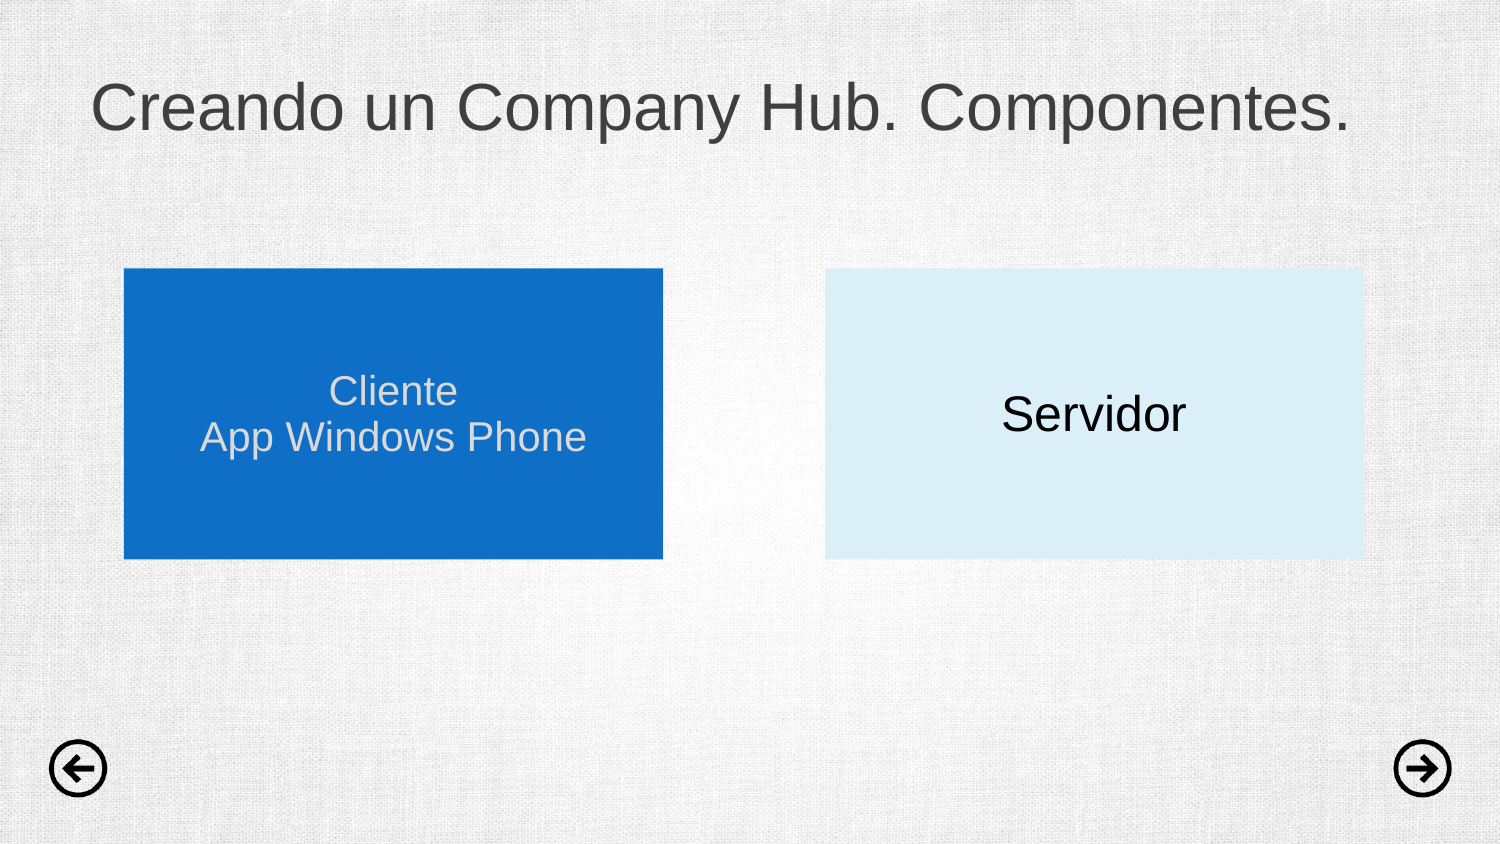

# Creando un Company Hub. Componentes.
Cliente
App Windows Phone
Servidor